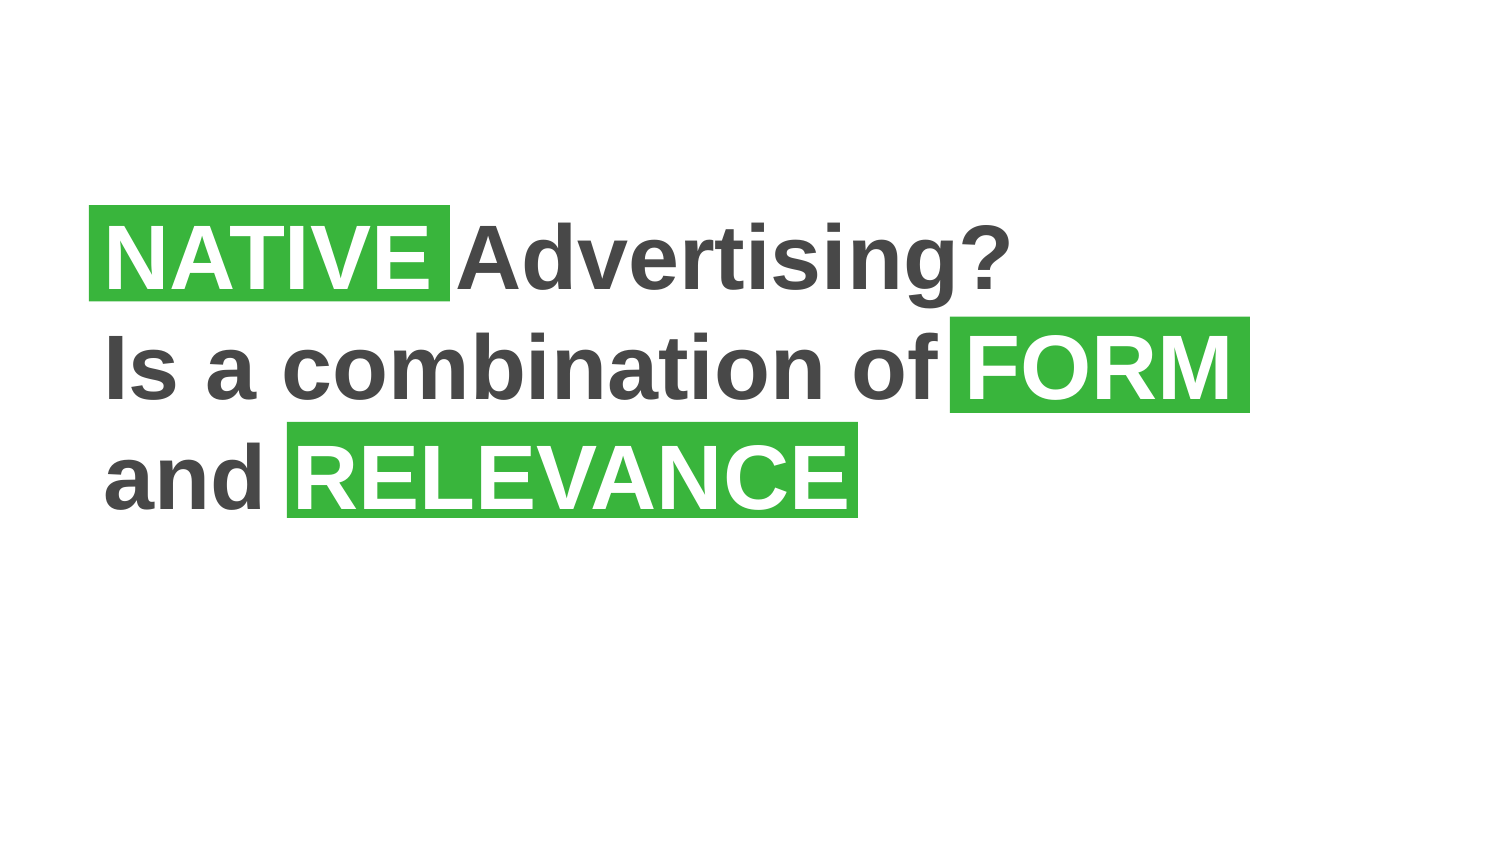

NATIVE Advertising?
Is a combination of FORM and RELEVANCE